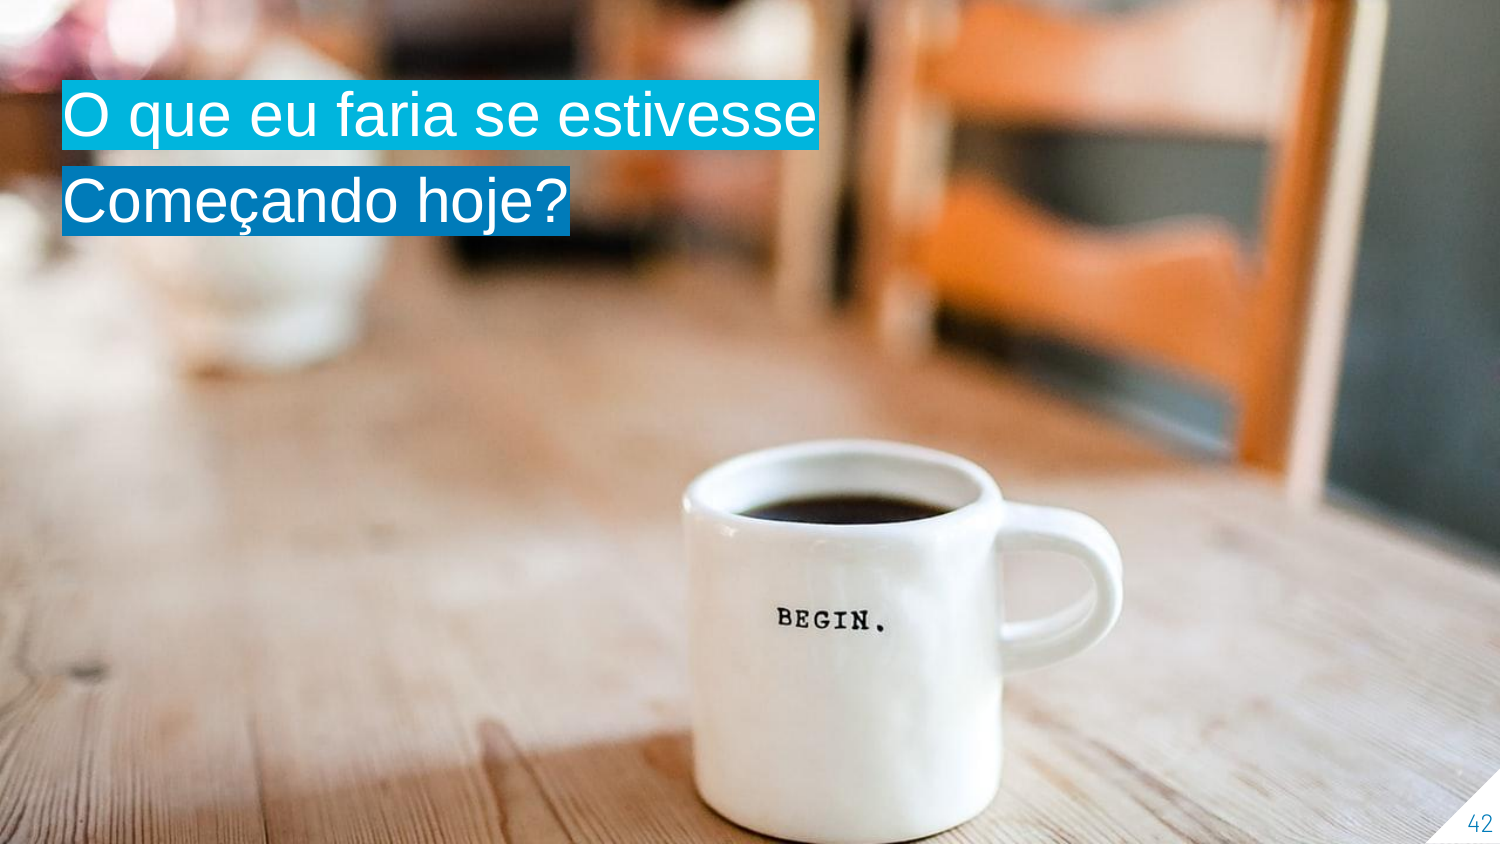

O que eu faria se estivesse
Começando hoje?
42